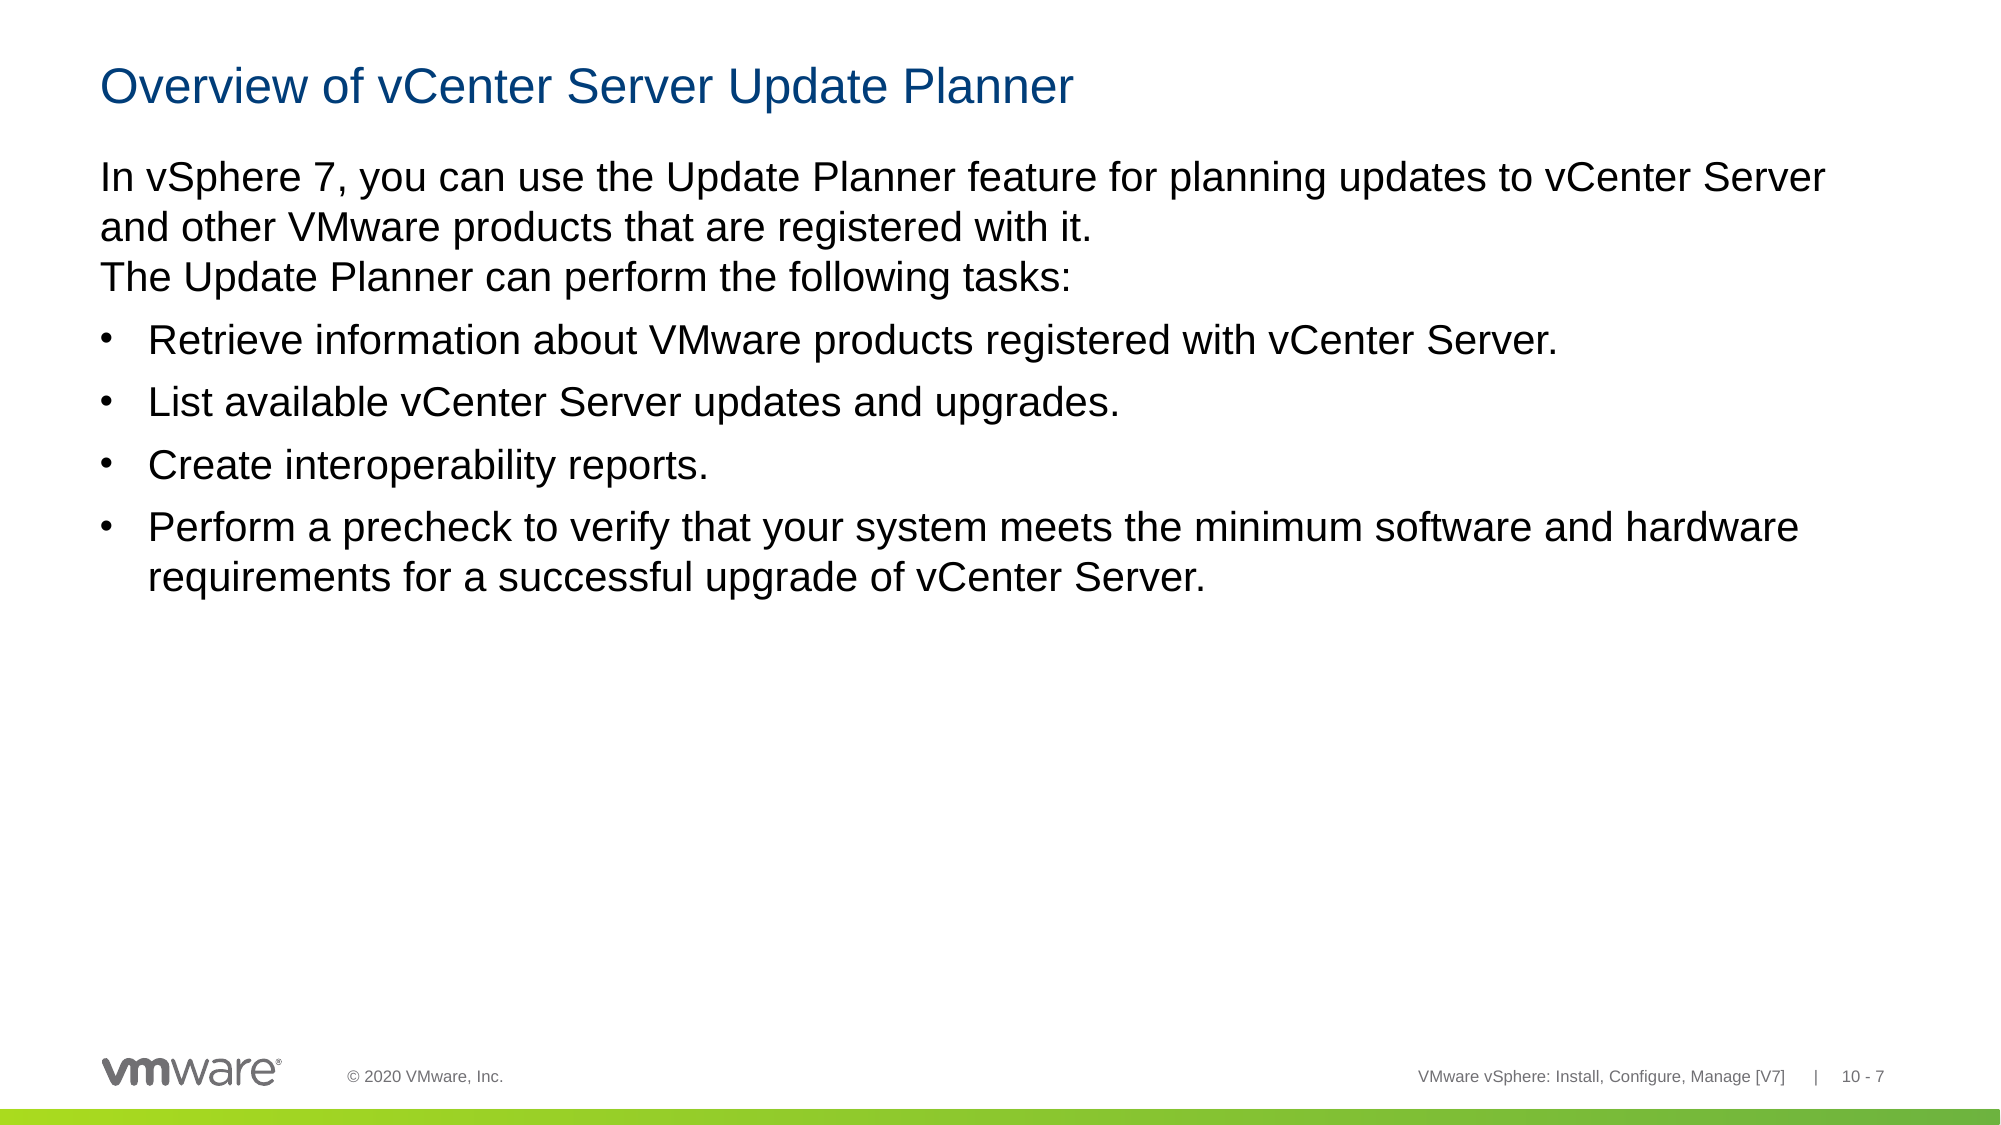

# Overview of vCenter Server Update Planner
In vSphere 7, you can use the Update Planner feature for planning updates to vCenter Server and other VMware products that are registered with it.
The Update Planner can perform the following tasks:
Retrieve information about VMware products registered with vCenter Server.
List available vCenter Server updates and upgrades.
Create interoperability reports.
Perform a precheck to verify that your system meets the minimum software and hardware requirements for a successful upgrade of vCenter Server.
VMware vSphere: Install, Configure, Manage [V7]      |     10 - 7